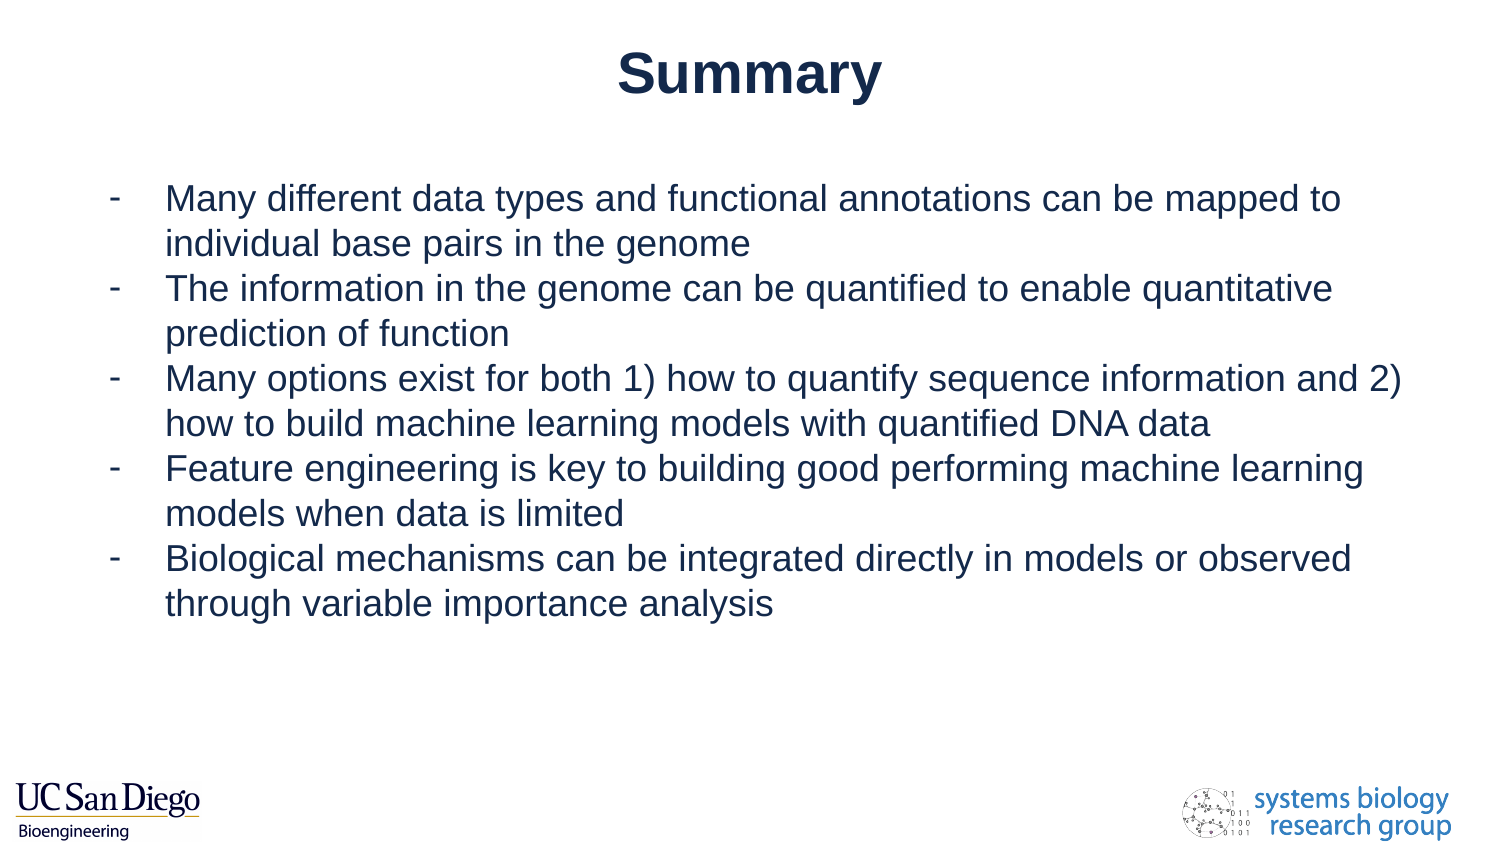

# Summary
Many different data types and functional annotations can be mapped to individual base pairs in the genome
The information in the genome can be quantified to enable quantitative prediction of function
Many options exist for both 1) how to quantify sequence information and 2) how to build machine learning models with quantified DNA data
Feature engineering is key to building good performing machine learning models when data is limited
Biological mechanisms can be integrated directly in models or observed through variable importance analysis